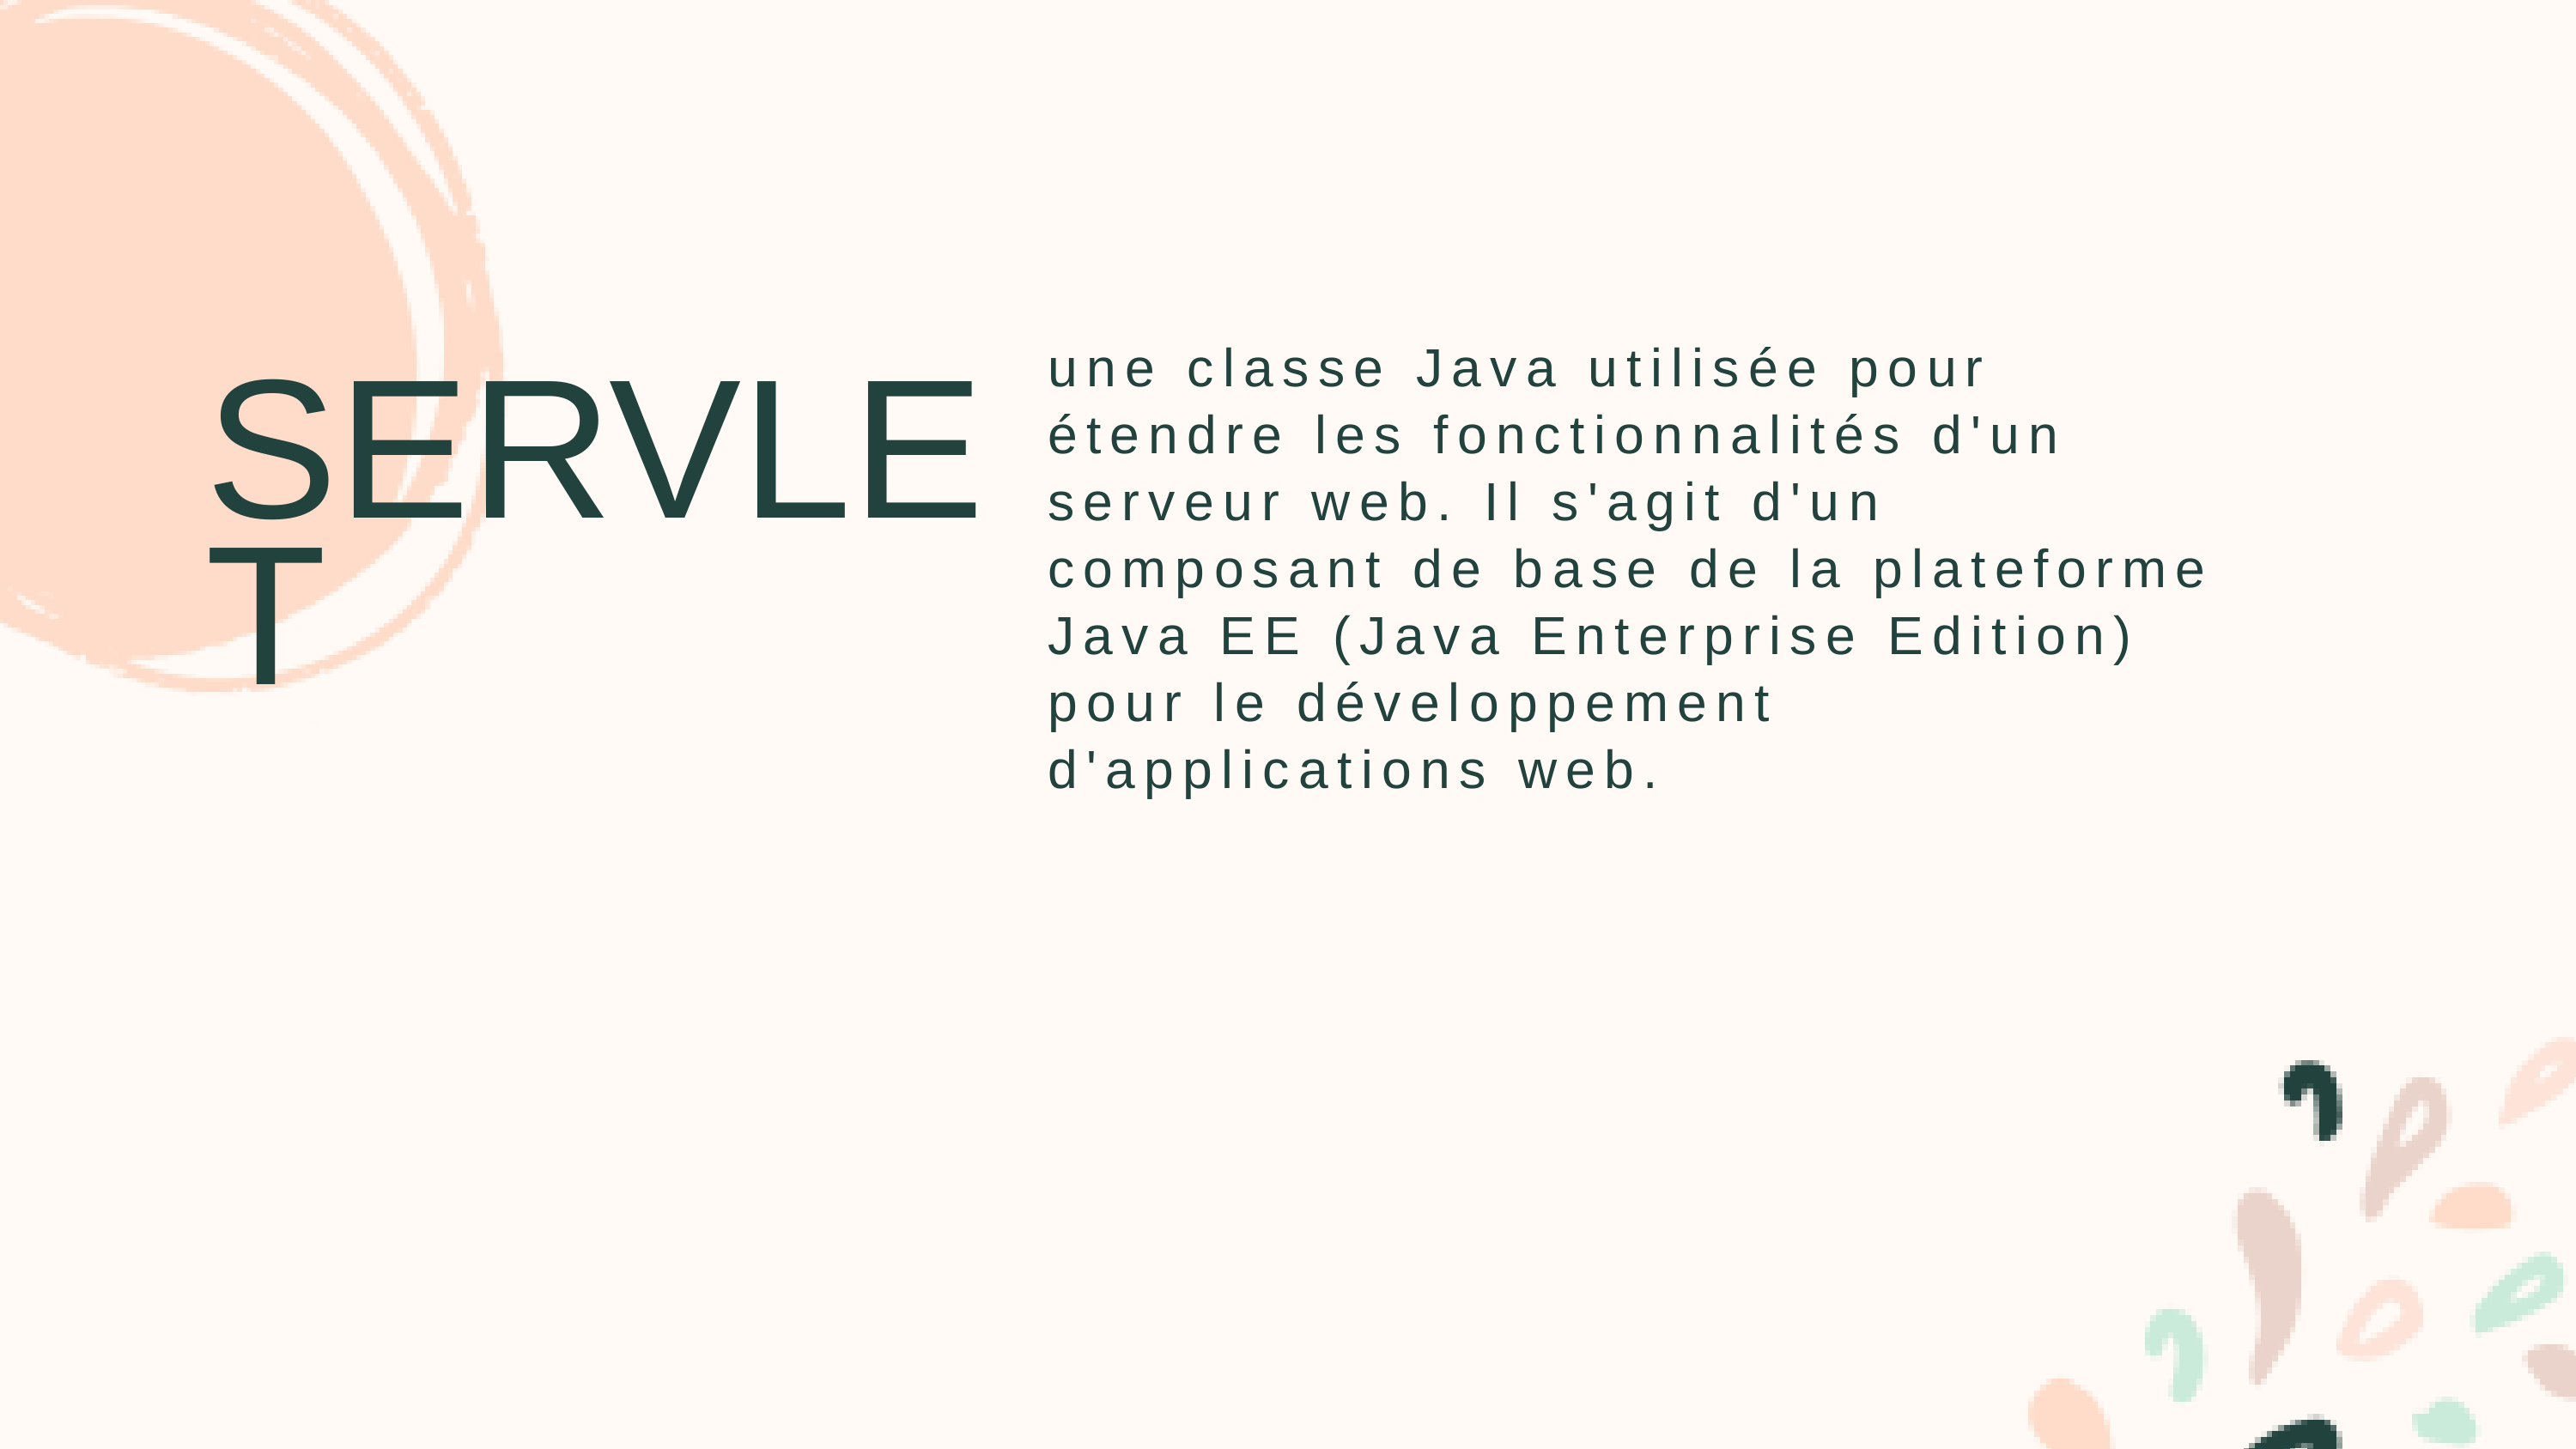

une classe Java utilisée pour étendre les fonctionnalités d'un serveur web. Il s'agit d'un composant de base de la plateforme Java EE (Java Enterprise Edition) pour le développement d'applications web.
SERVLET